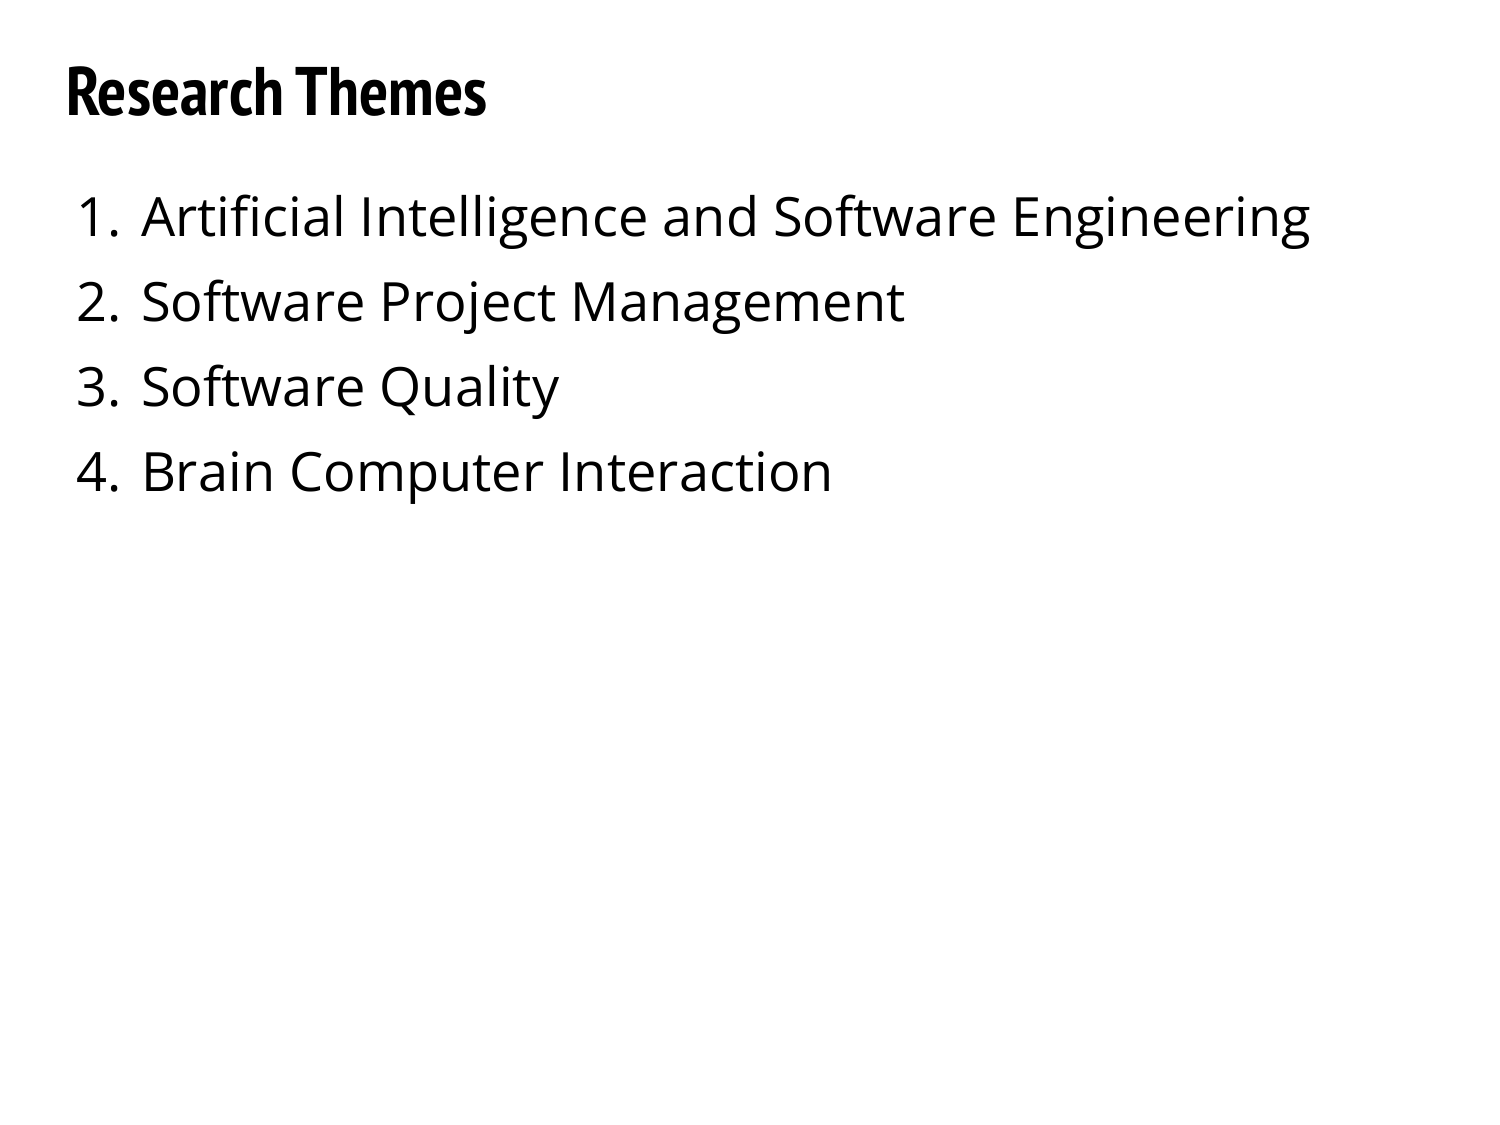

# Research Themes
Artificial Intelligence and Software Engineering
Software Project Management
Software Quality
Brain Computer Interaction